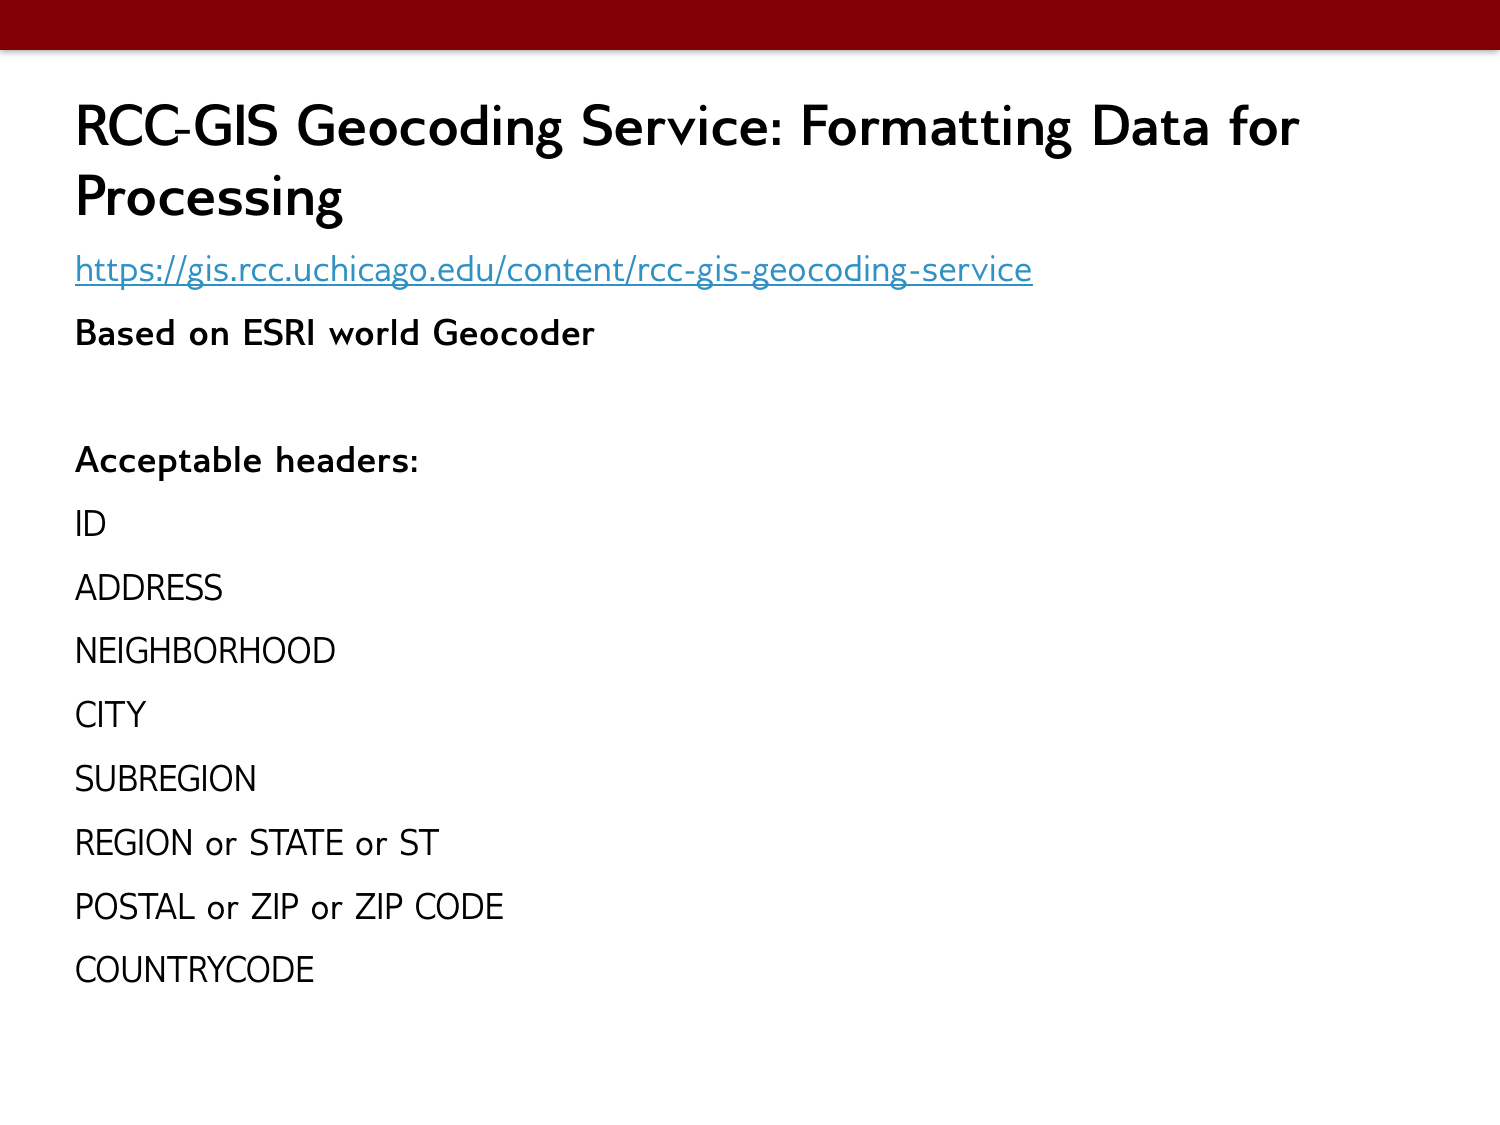

# RCC-GIS Geocoding Service: Formatting Data for Processing
https://gis.rcc.uchicago.edu/content/rcc-gis-geocoding-service
Based on ESRI world Geocoder

Acceptable headers:
ID
ADDRESS
NEIGHBORHOOD
CITY
SUBREGION
REGION or STATE or ST
POSTAL or ZIP or ZIP CODE
COUNTRYCODE